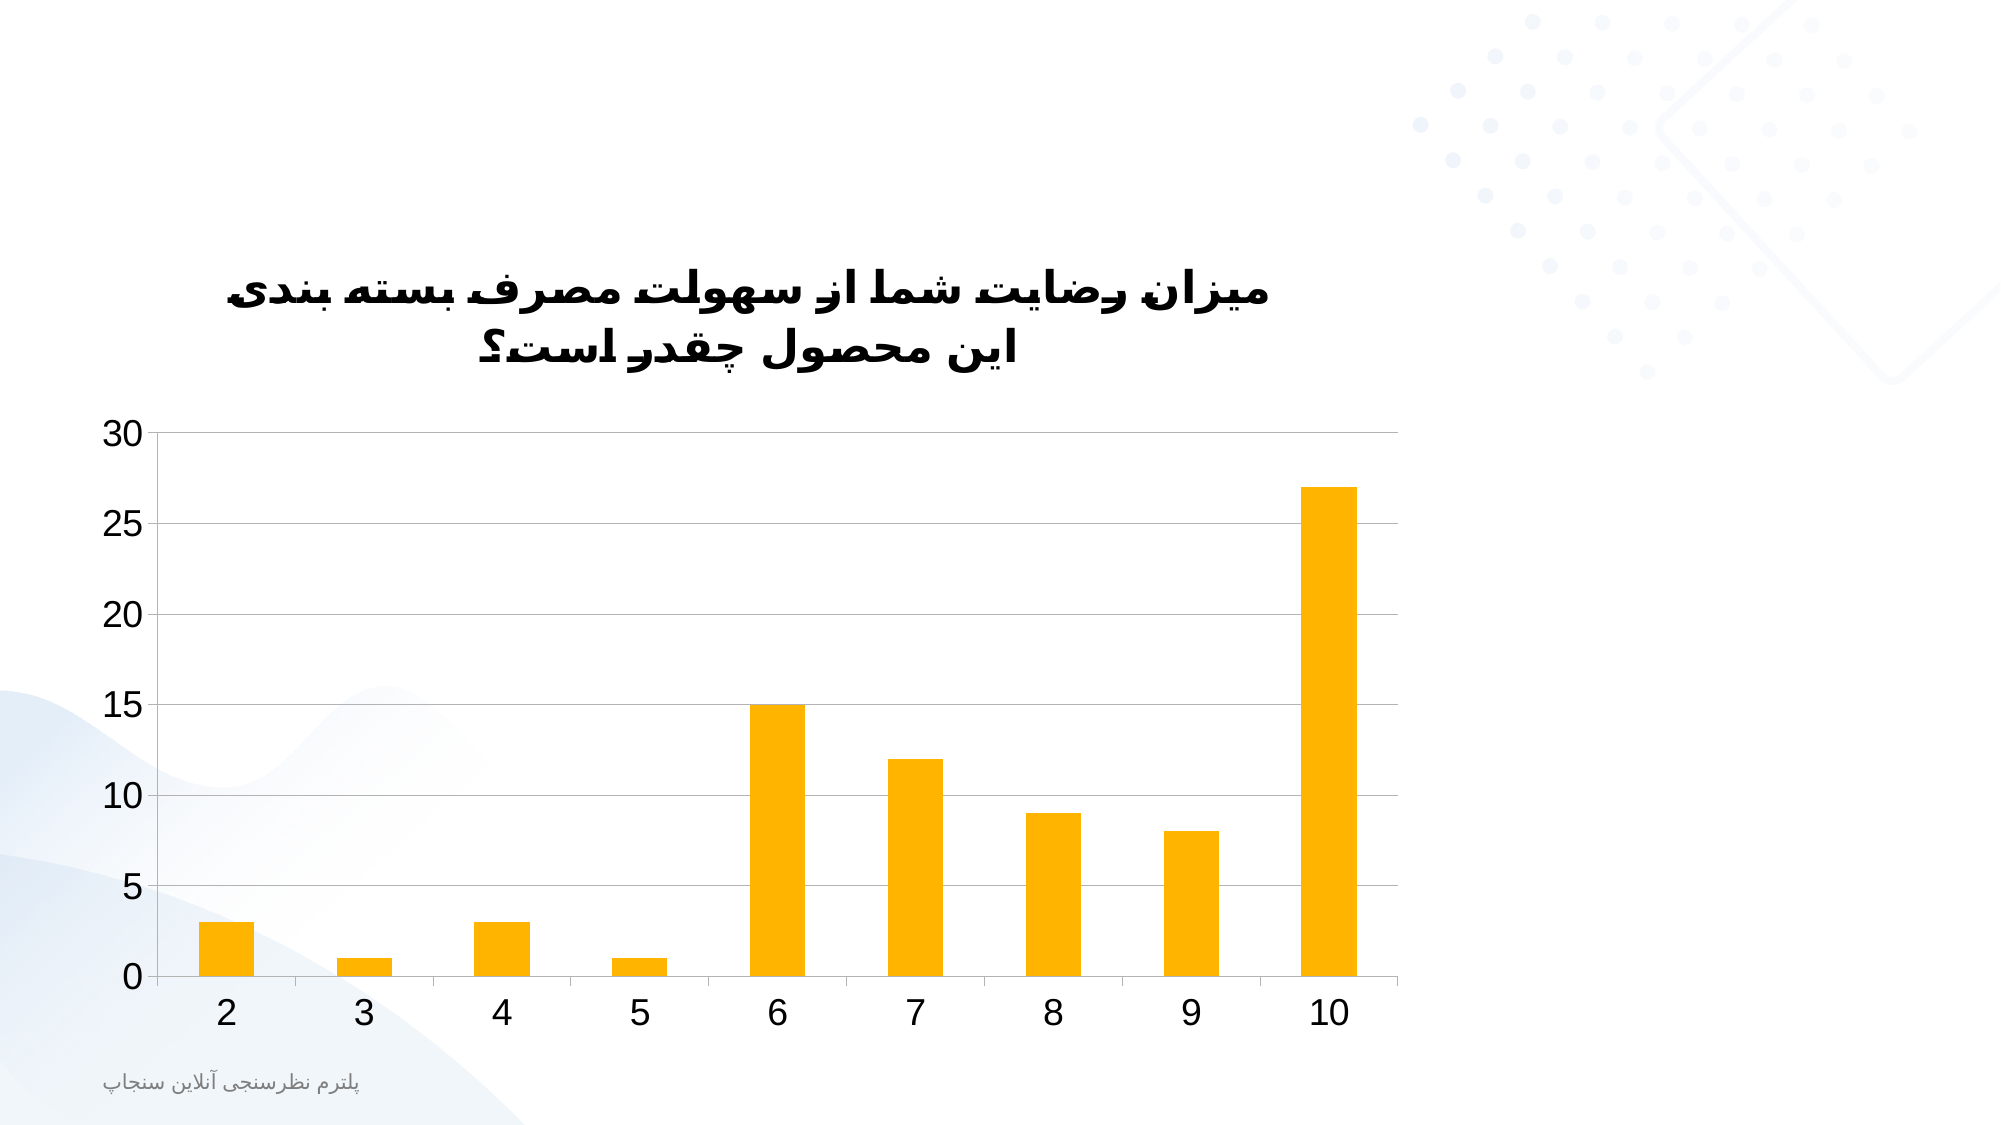

### Chart

| Category | میزان رضایت شما از سهولت مصرف بسته ‏بندی این محصول چقدر است؟ |
|---|---|
| 2 | 3.0 |
| 3 | 1.0 |
| 4 | 3.0 |
| 5 | 1.0 |
| 6 | 15.0 |
| 7 | 12.0 |
| 8 | 9.0 |
| 9 | 8.0 |
| 10 | 27.0 |